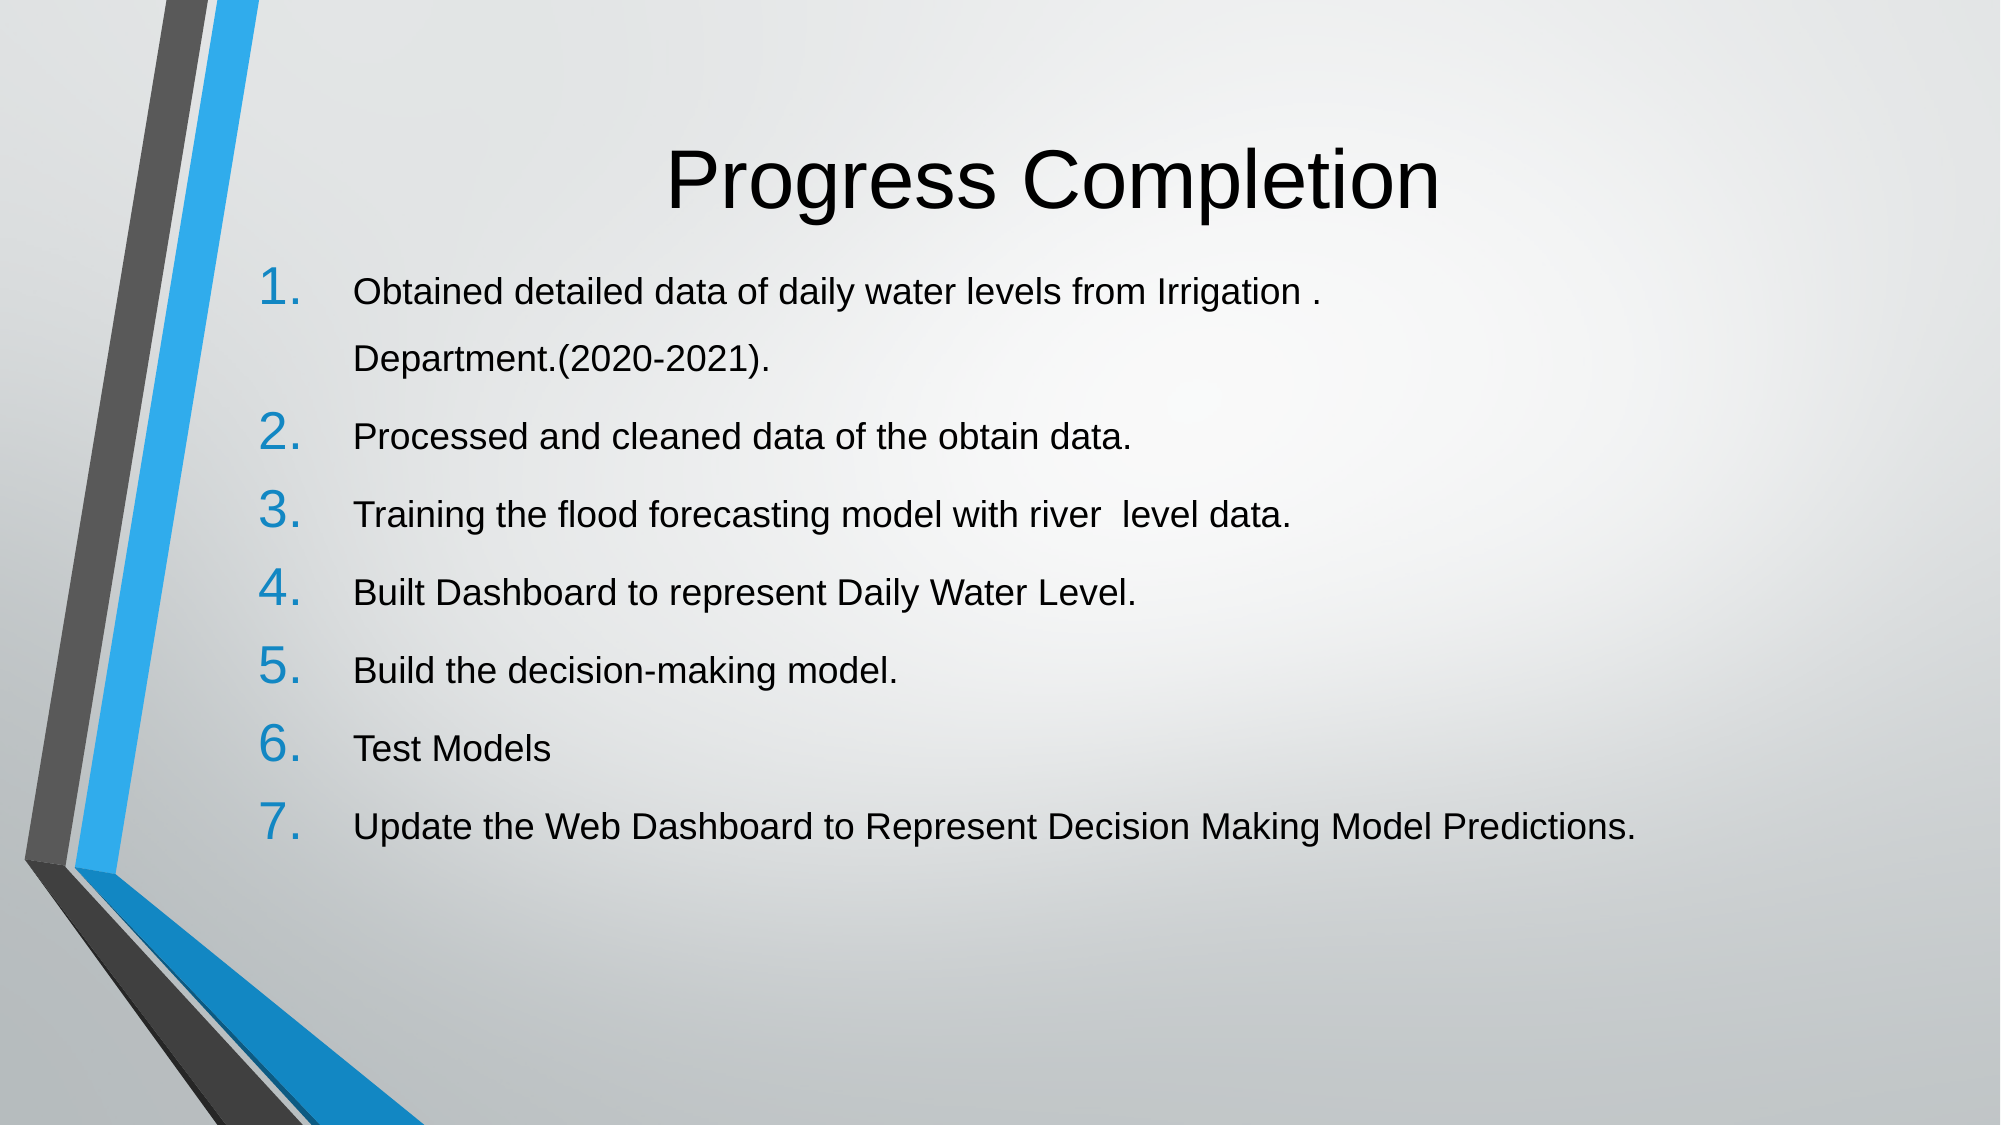

# Progress Completion
Obtained detailed data of daily water levels from Irrigation .
Department.(2020-2021).
Processed and cleaned data of the obtain data.
Training the flood forecasting model with river  level data.
Built Dashboard to represent Daily Water Level.
Build the decision-making model.
Test Models
Update the Web Dashboard to Represent Decision Making Model Predictions.